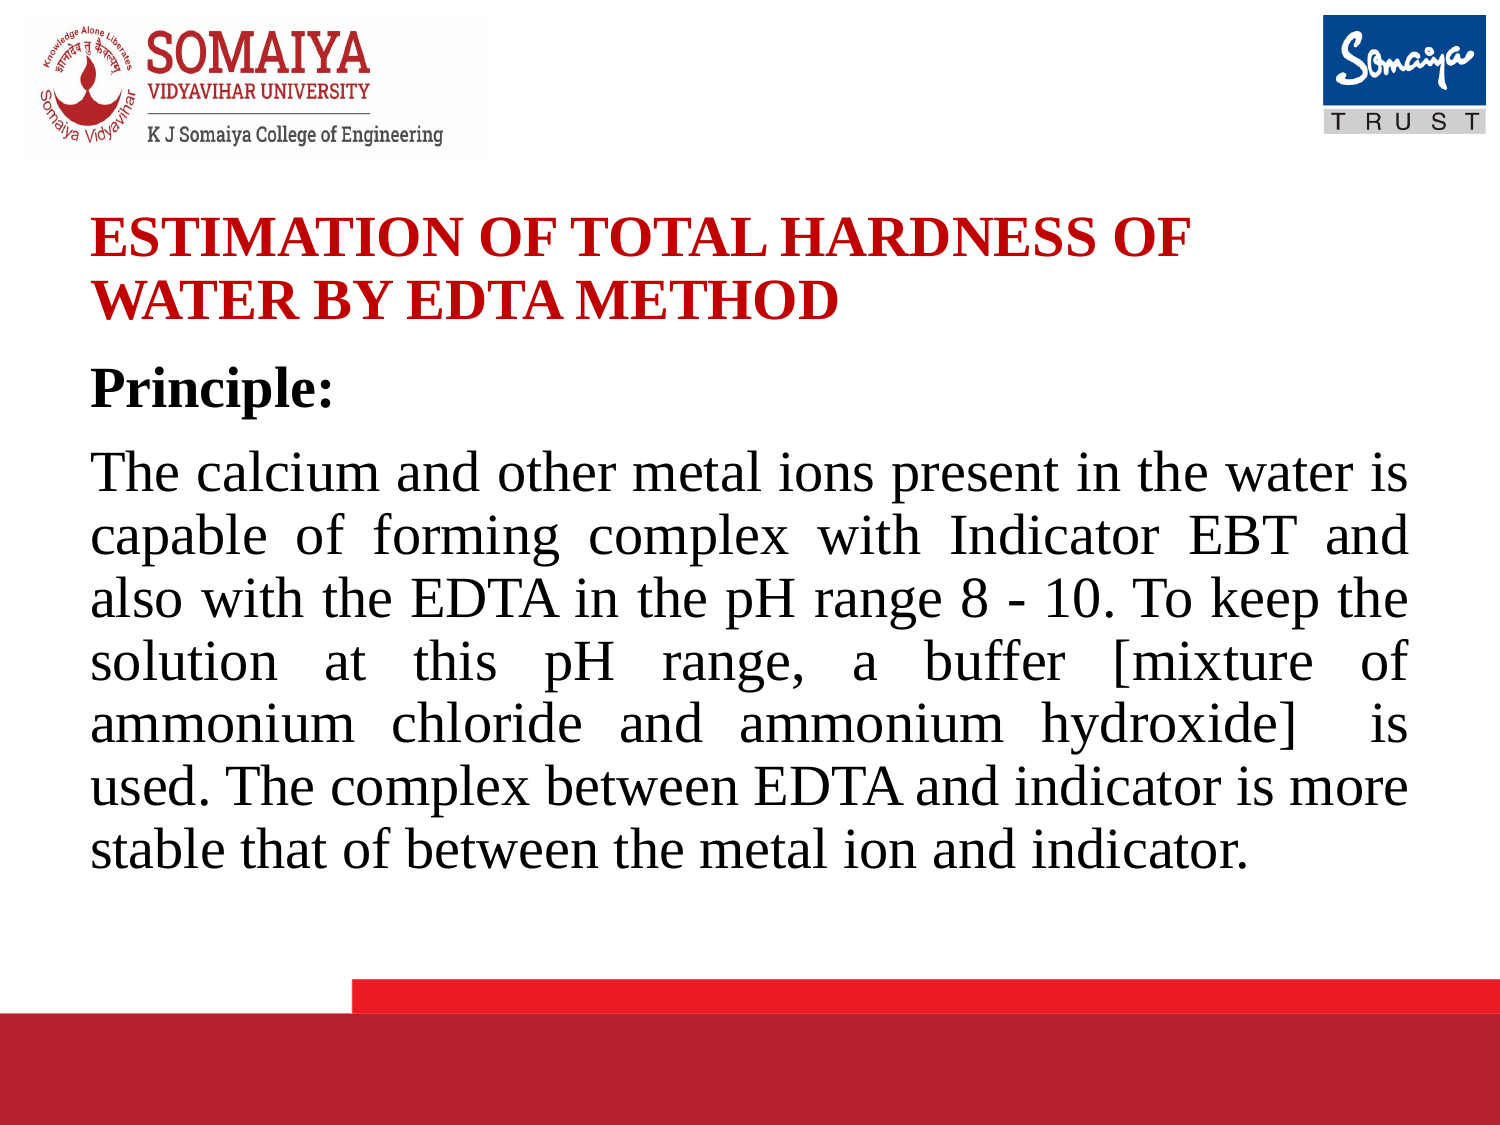

ESTIMATION OF TOTAL HARDNESS OF WATER BY EDTA METHOD
Principle:
The calcium and other metal ions present in the water is capable of forming complex with Indicator EBT and also with the EDTA in the pH range 8 - 10. To keep the solution at this pH range, a buffer [mixture of ammonium chloride and ammonium hydroxide]  is used. The complex between EDTA and indicator is more stable that of between the metal ion and indicator.